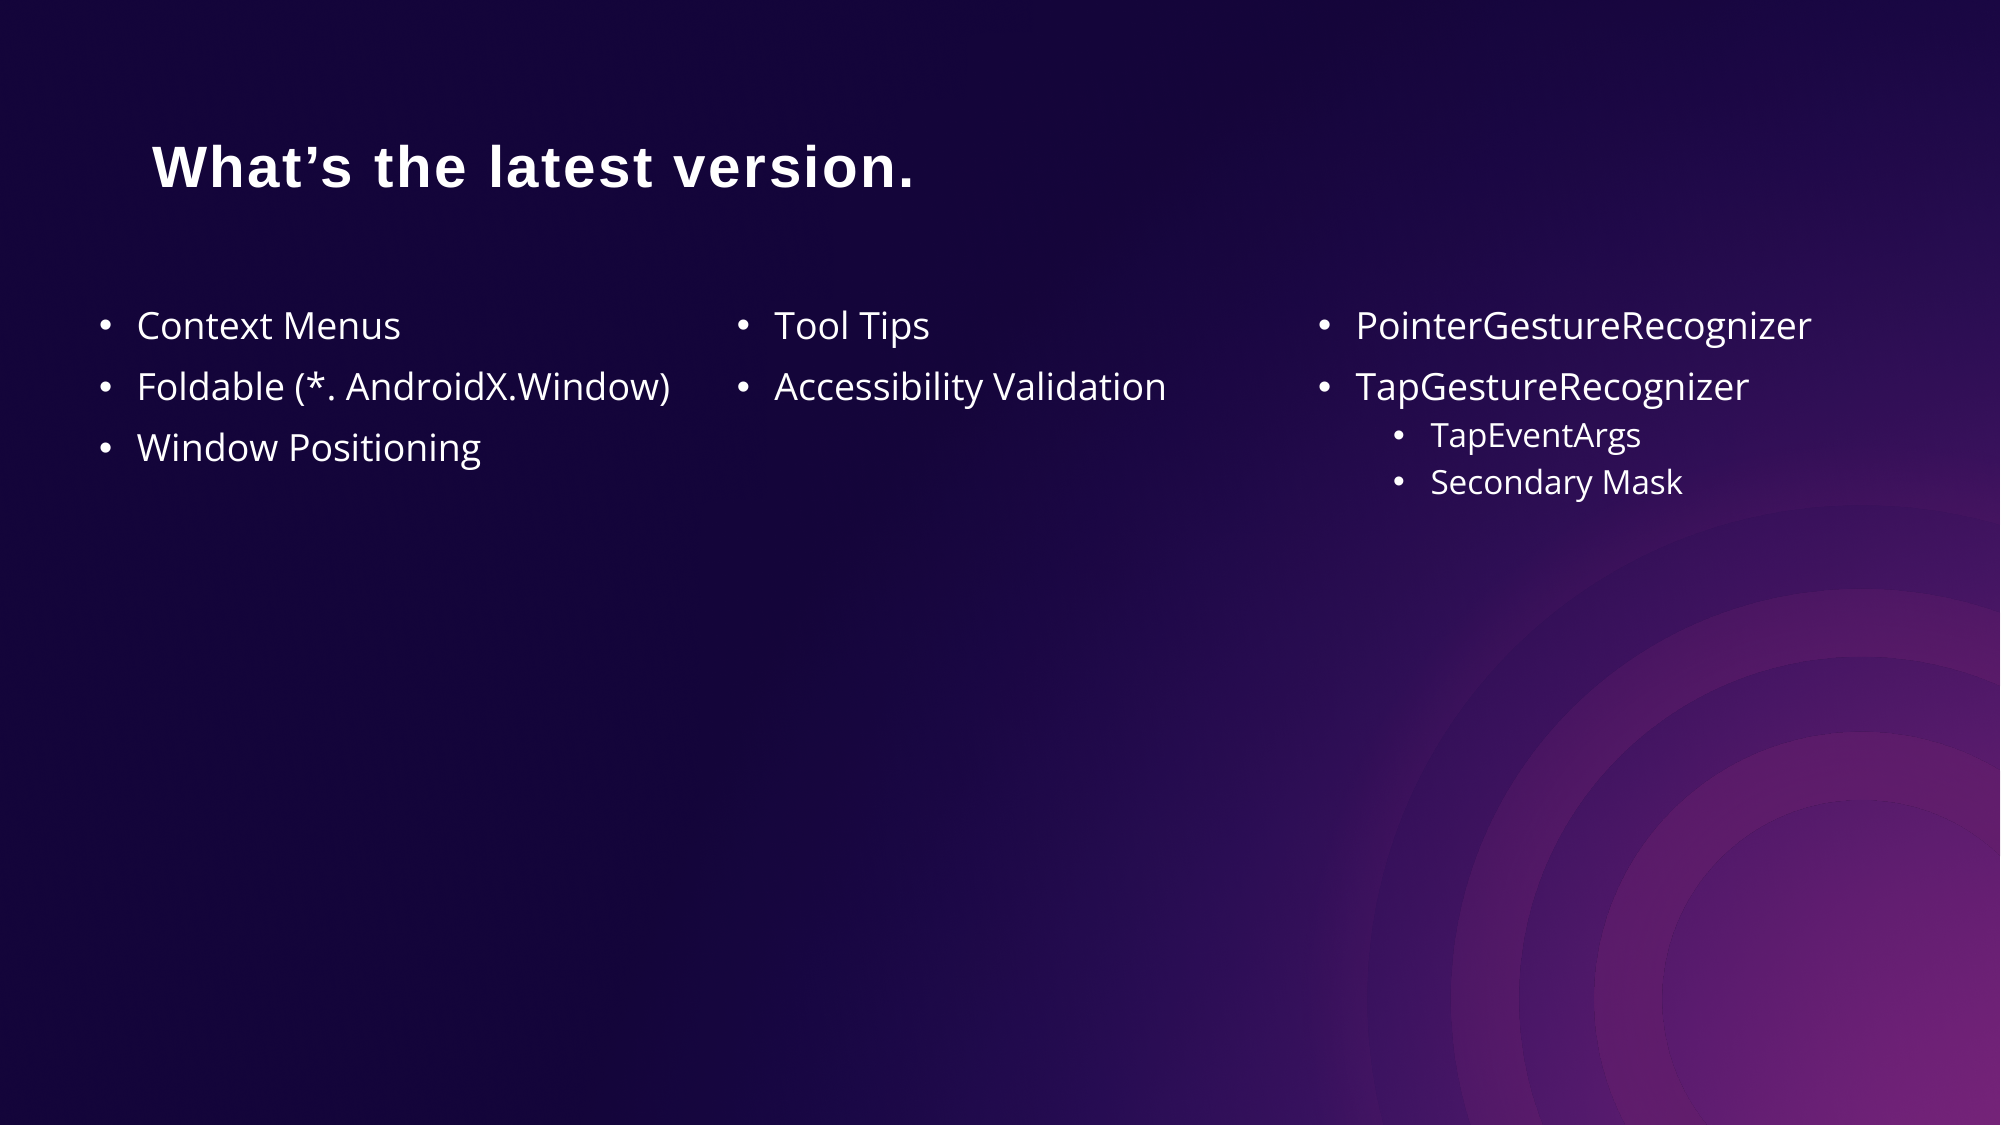

# What’s the latest version.
Context Menus
Foldable (*. AndroidX.Window)
Window Positioning
Tool Tips
Accessibility Validation
PointerGestureRecognizer
TapGestureRecognizer
TapEventArgs
Secondary Mask